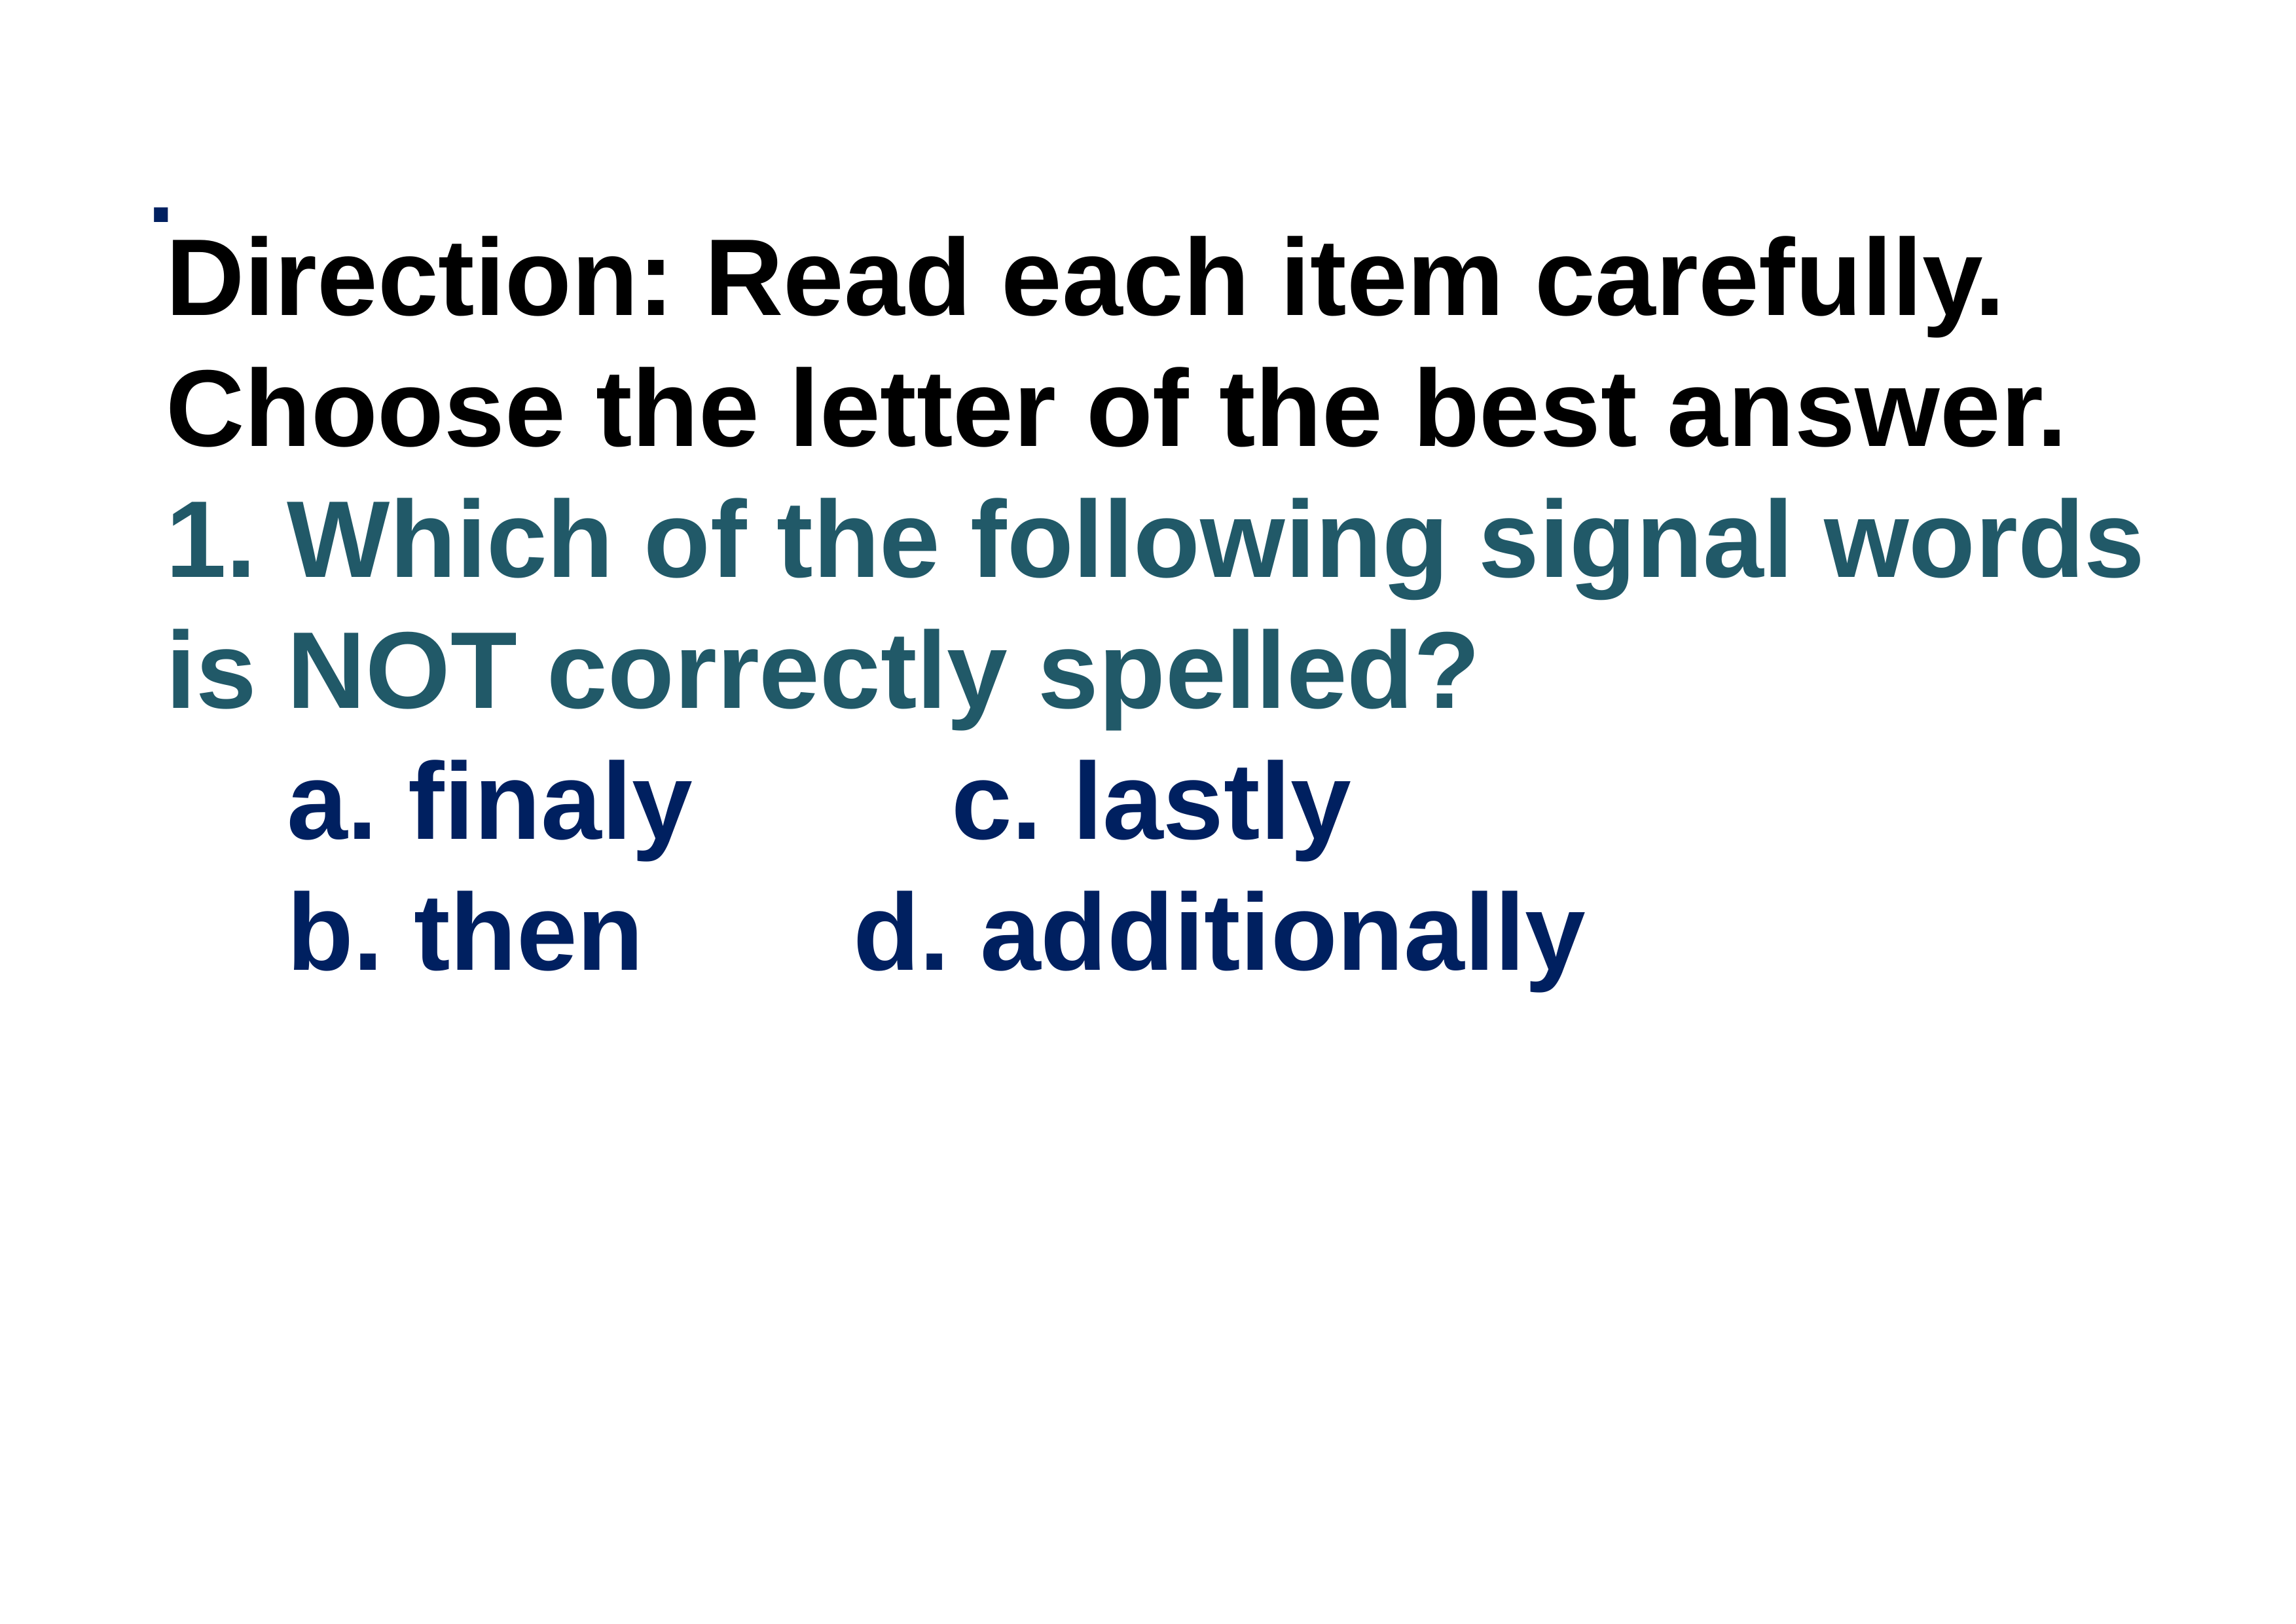

.
Direction: Read each item carefully. Choose the letter of the best answer.
1. Which of the following signal words is NOT correctly spelled?
    a. finaly			c. lastly
    b. then			d. additionally